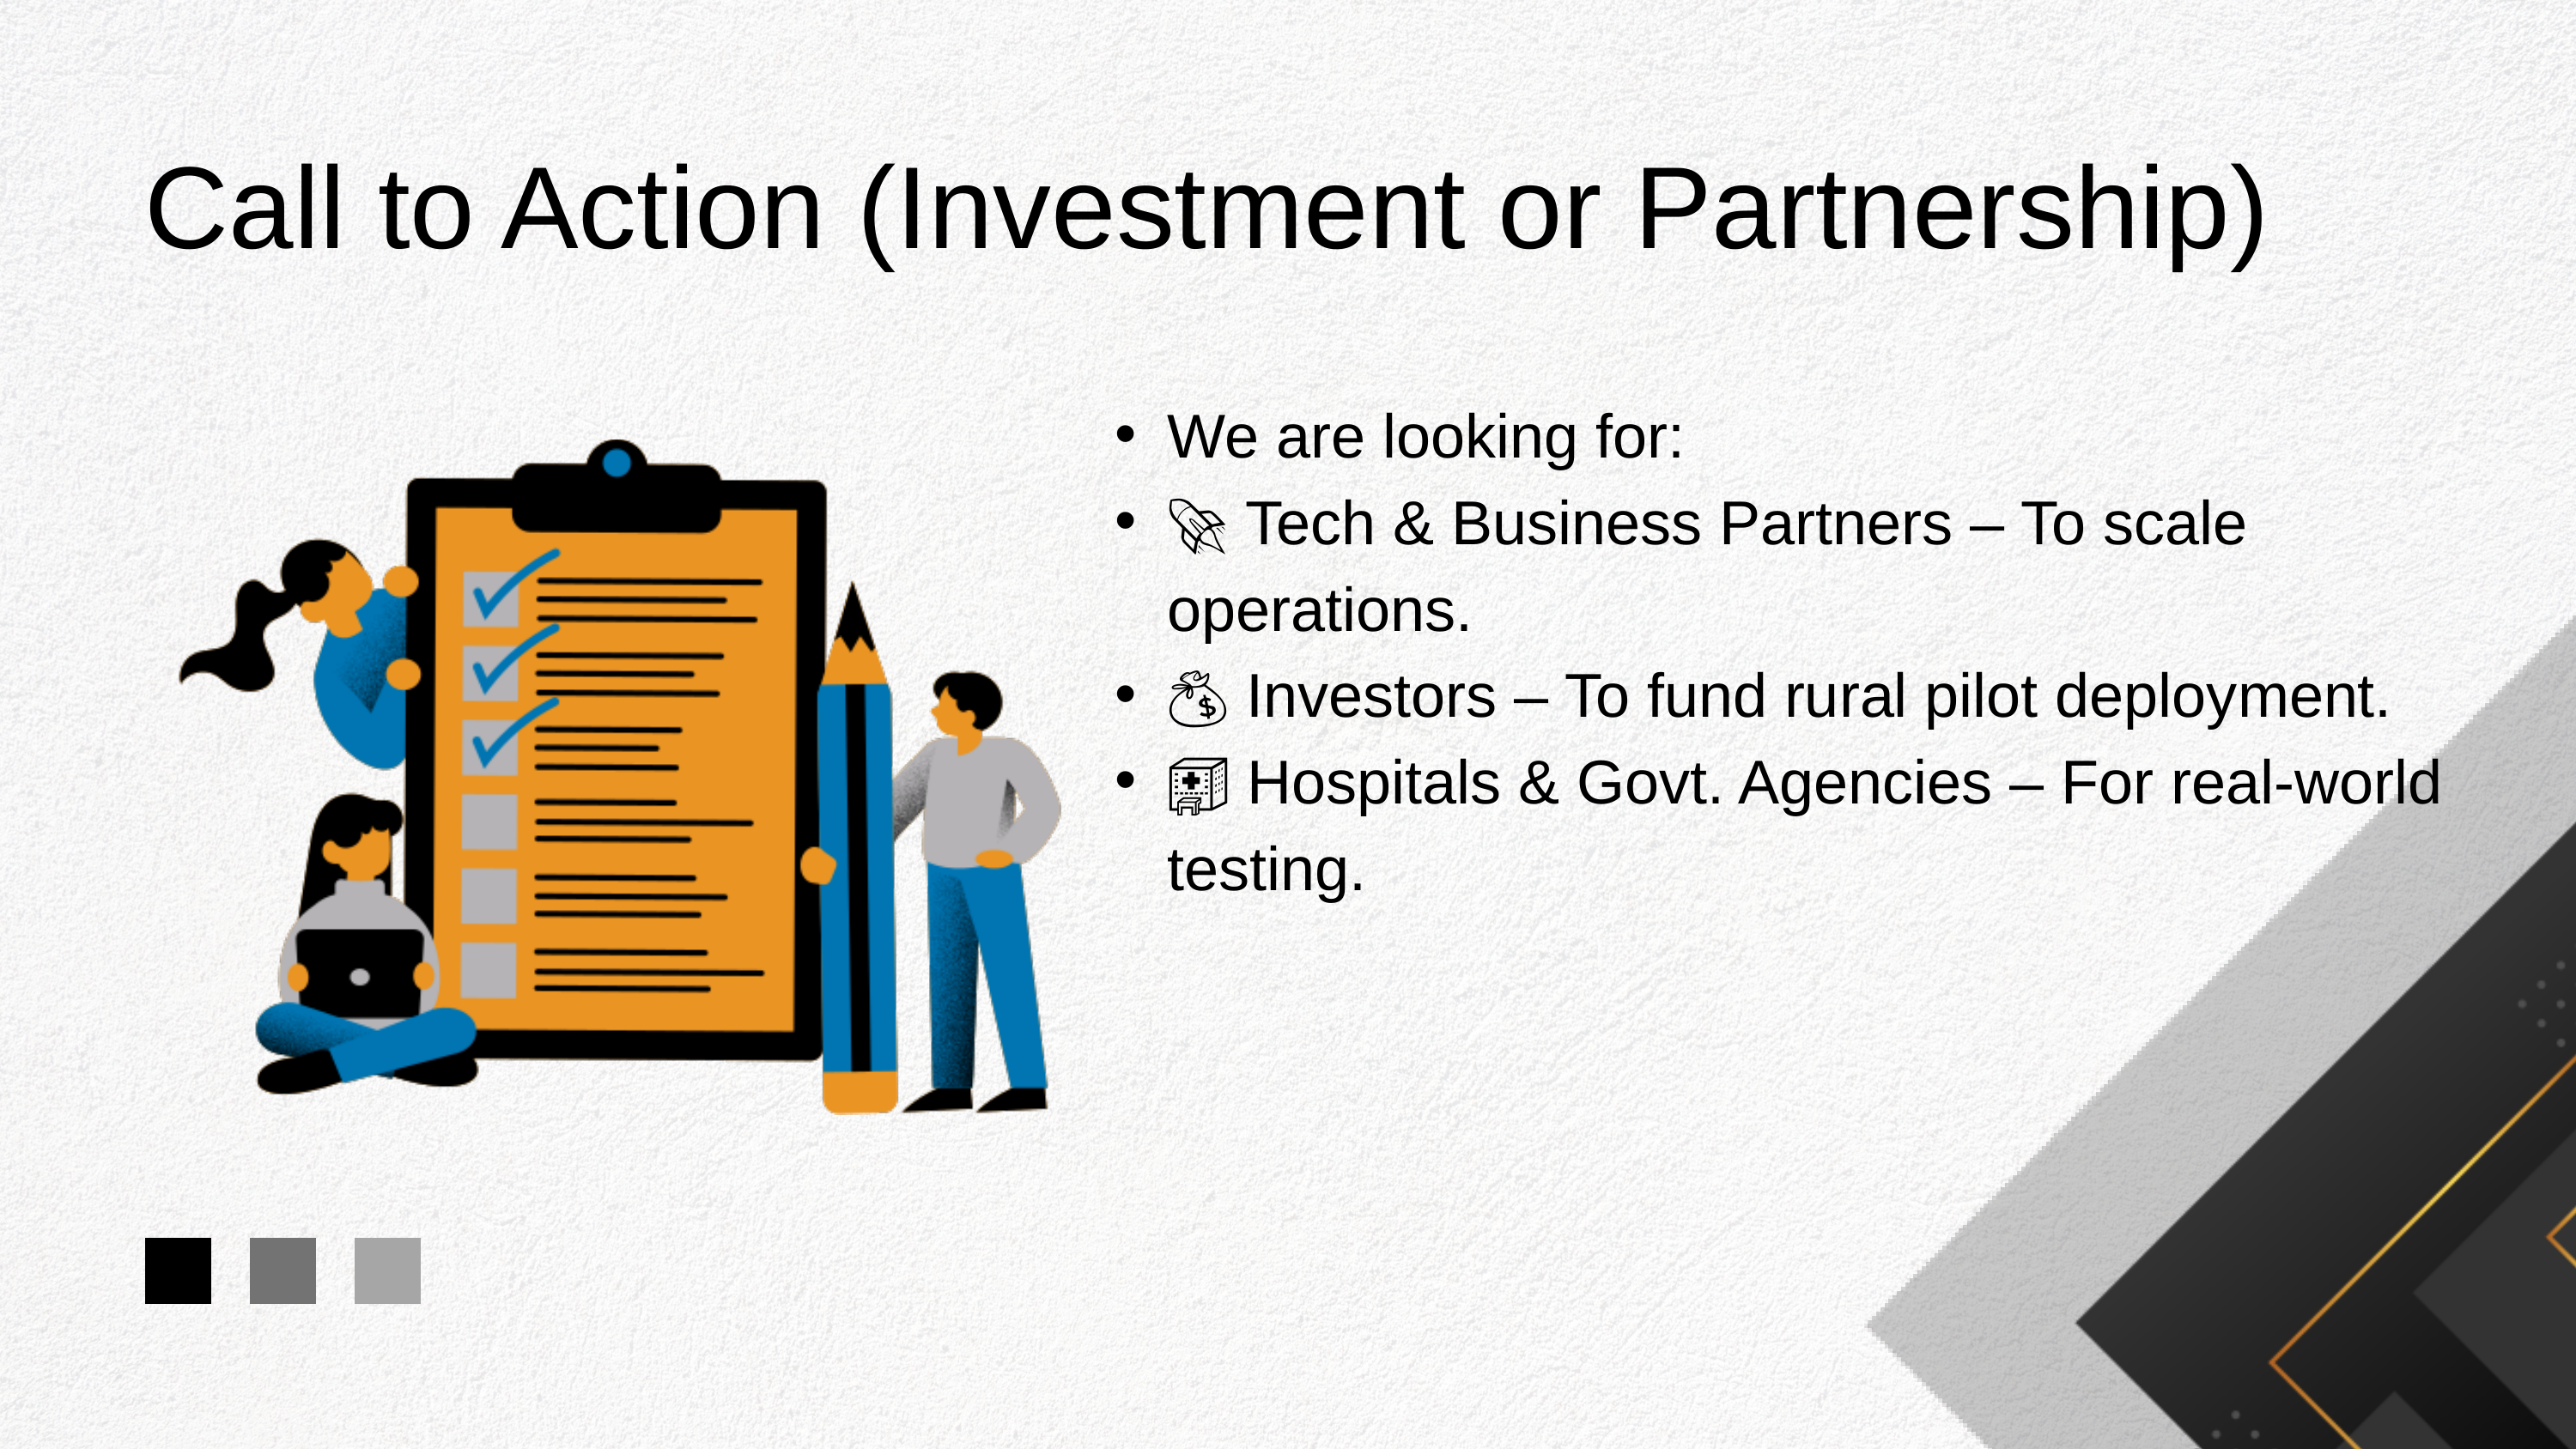

Call to Action (Investment or Partnership)

We are looking for:
🚀 Tech & Business Partners – To scale operations.
💰 Investors – To fund rural pilot deployment.
🏥 Hospitals & Govt. Agencies – For real-world testing.